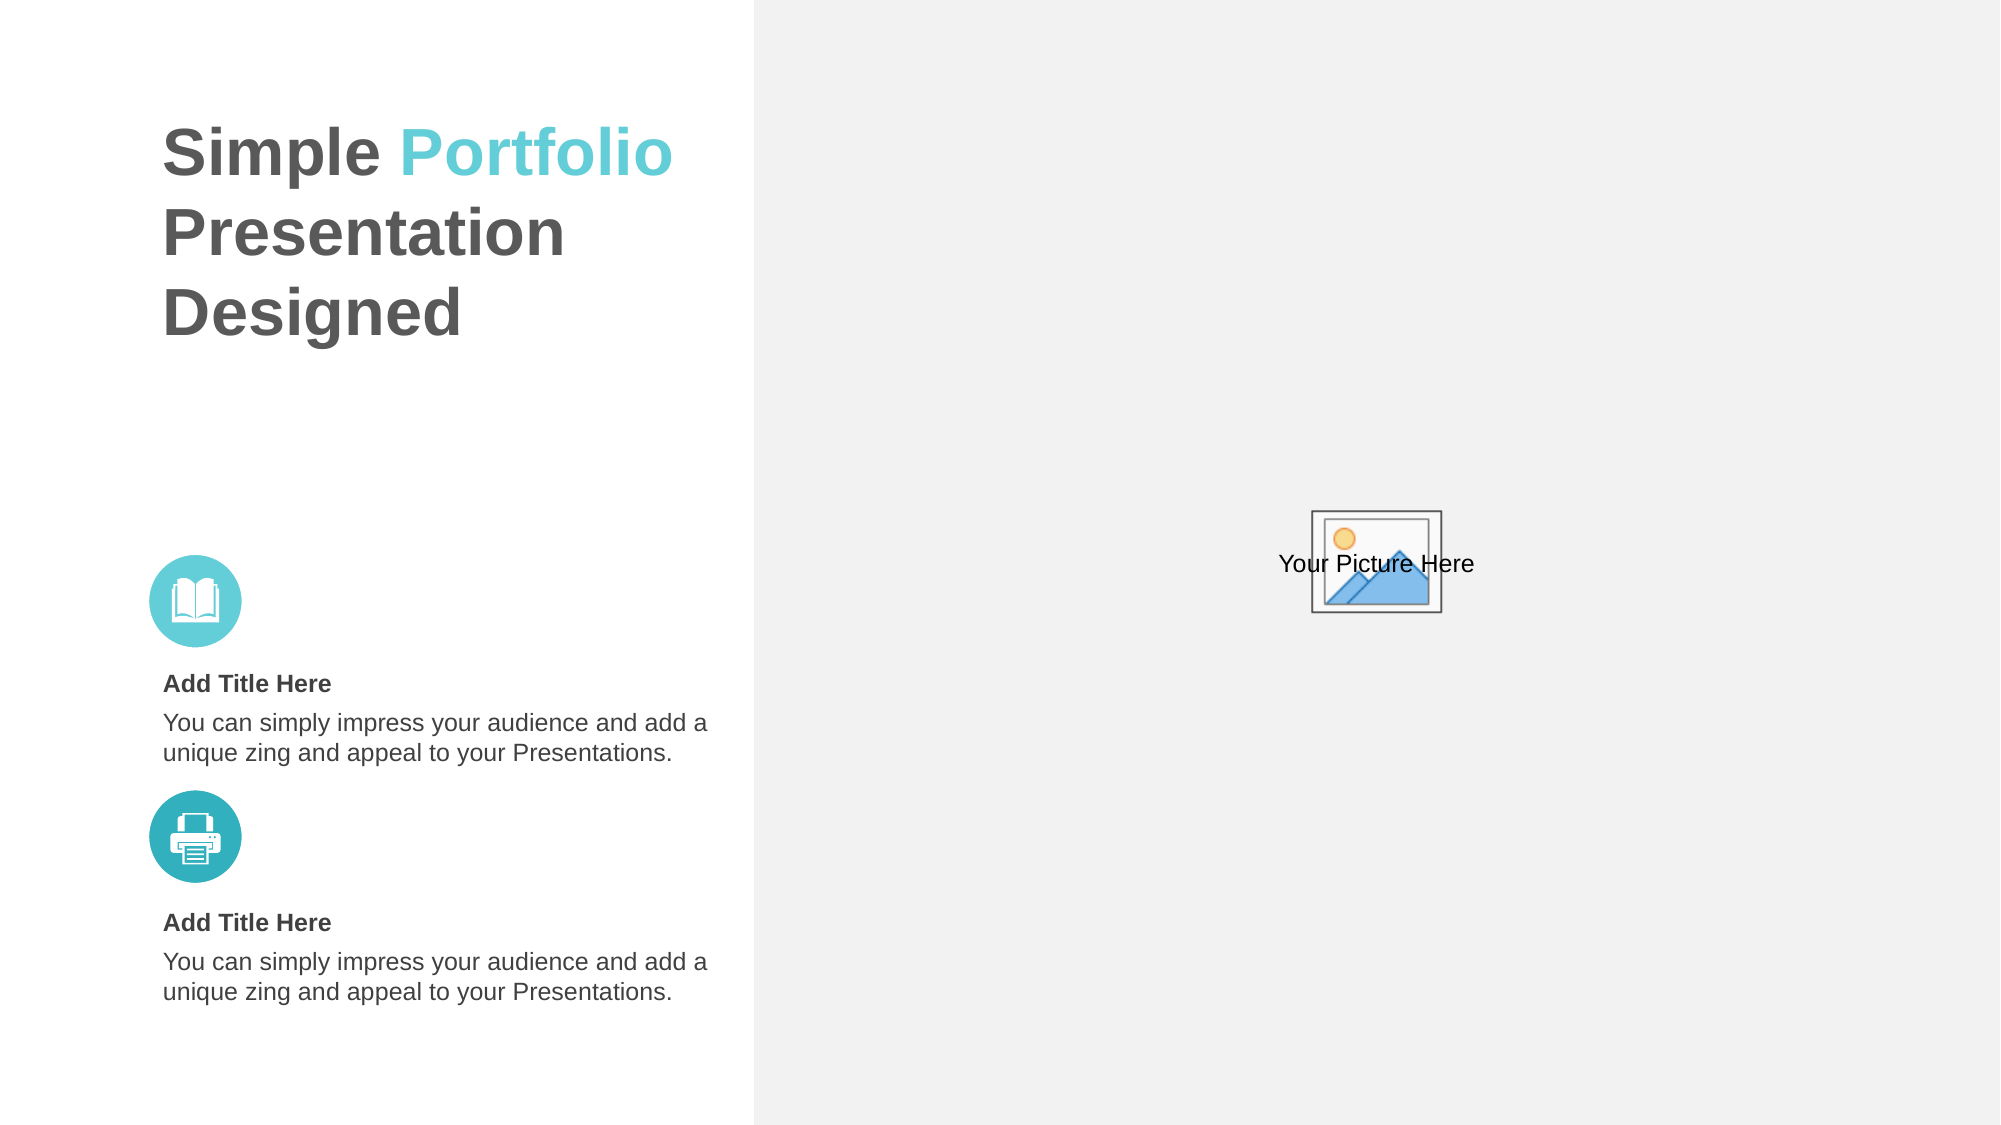

Simple Portfolio
Presentation Designed

Add Title Here
You can simply impress your audience and add a unique zing and appeal to your Presentations.

Add Title Here
You can simply impress your audience and add a unique zing and appeal to your Presentations.